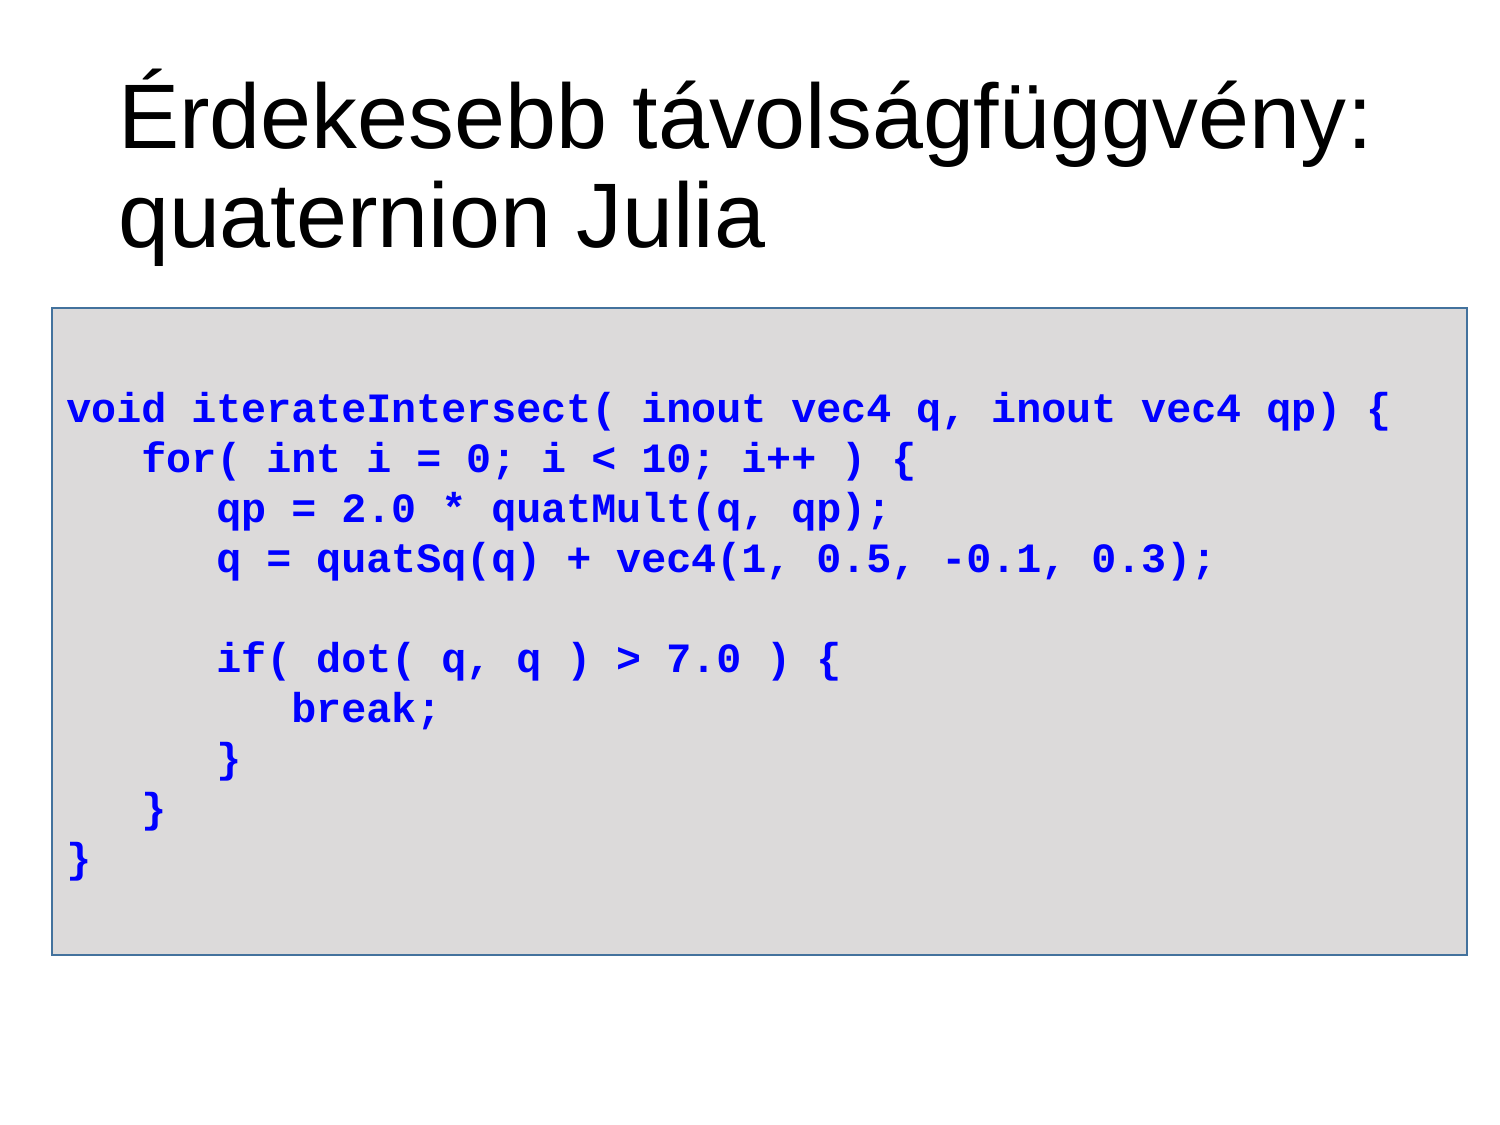

# Érdekesebb távolságfüggvény: quaternion Julia
void iterateIntersect( inout vec4 q, inout vec4 qp) {
   for( int i = 0; i < 10; i++ ) {
      qp = 2.0 * quatMult(q, qp);
      q = quatSq(q) + vec4(1, 0.5, -0.1, 0.3);

      if( dot( q, q ) > 7.0 ) {
         break;
      }
   }
}